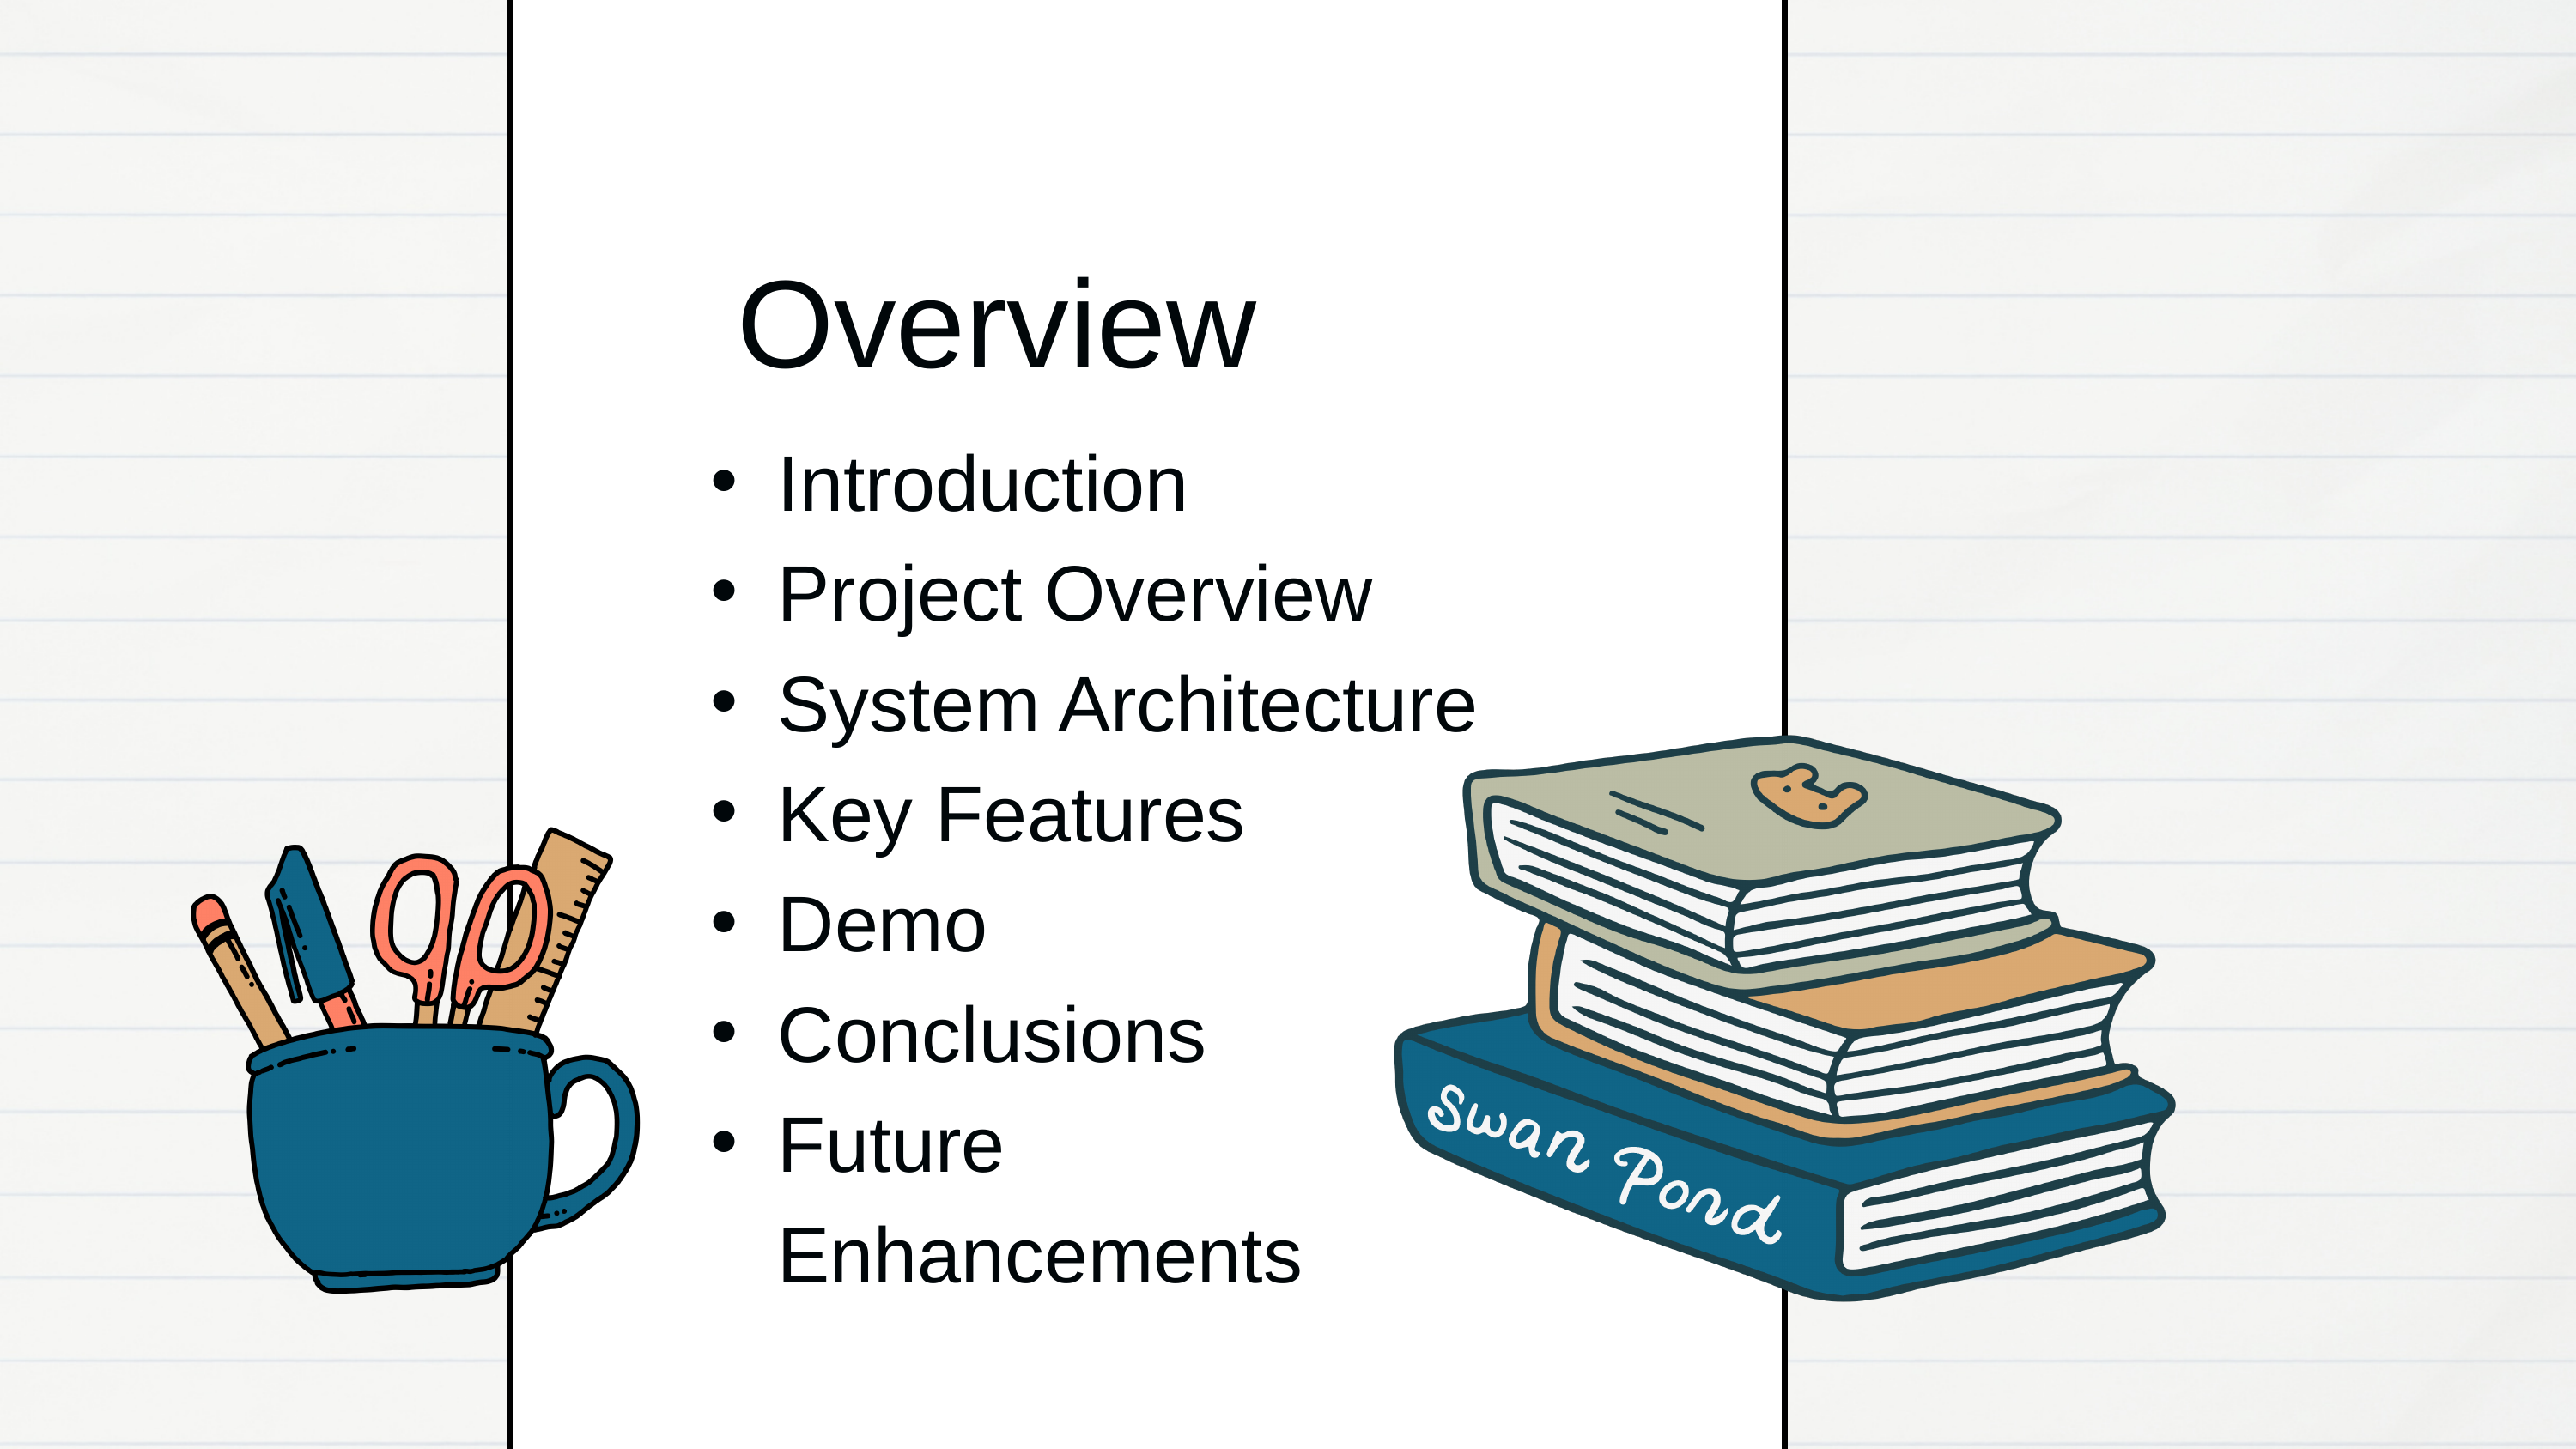

Overview
Introduction
Project Overview
System Architecture
Key Features
Demo
Conclusions
Future Enhancements